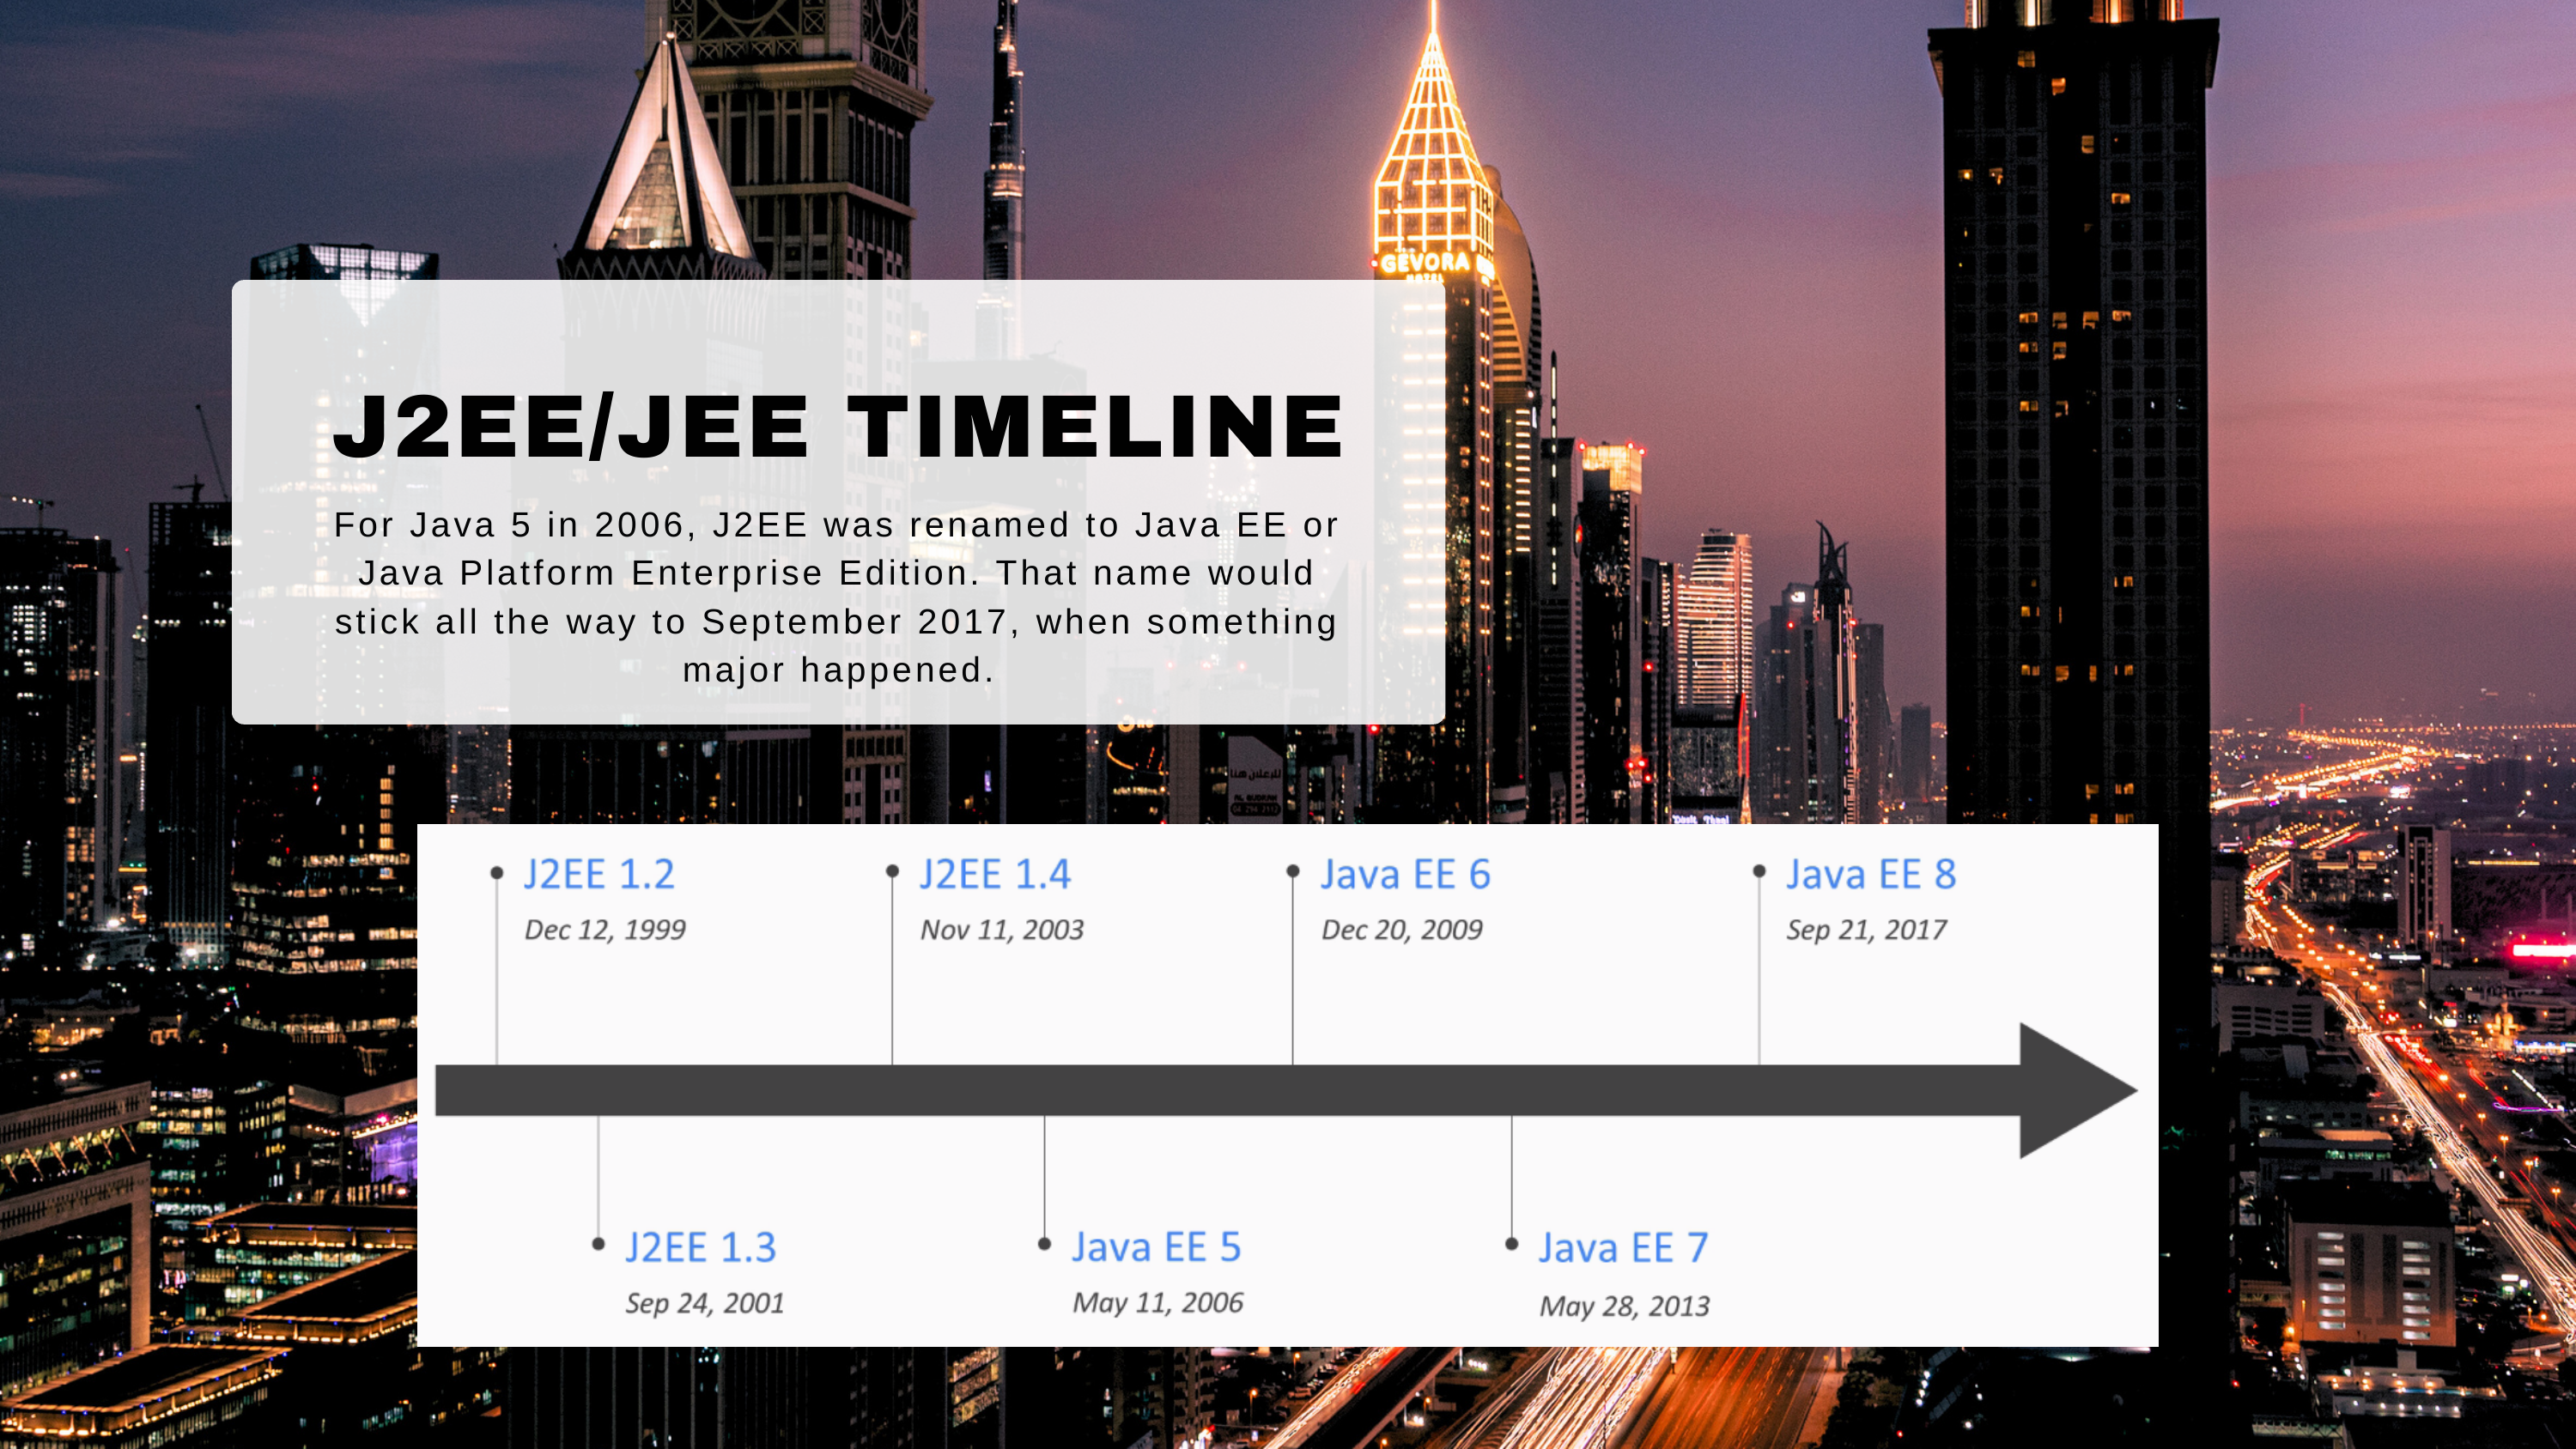

J2EE/JEE TIMELINE
For Java 5 in 2006, J2EE was renamed to Java EE or Java Platform Enterprise Edition. That name would stick all the way to September 2017, when something major happened.